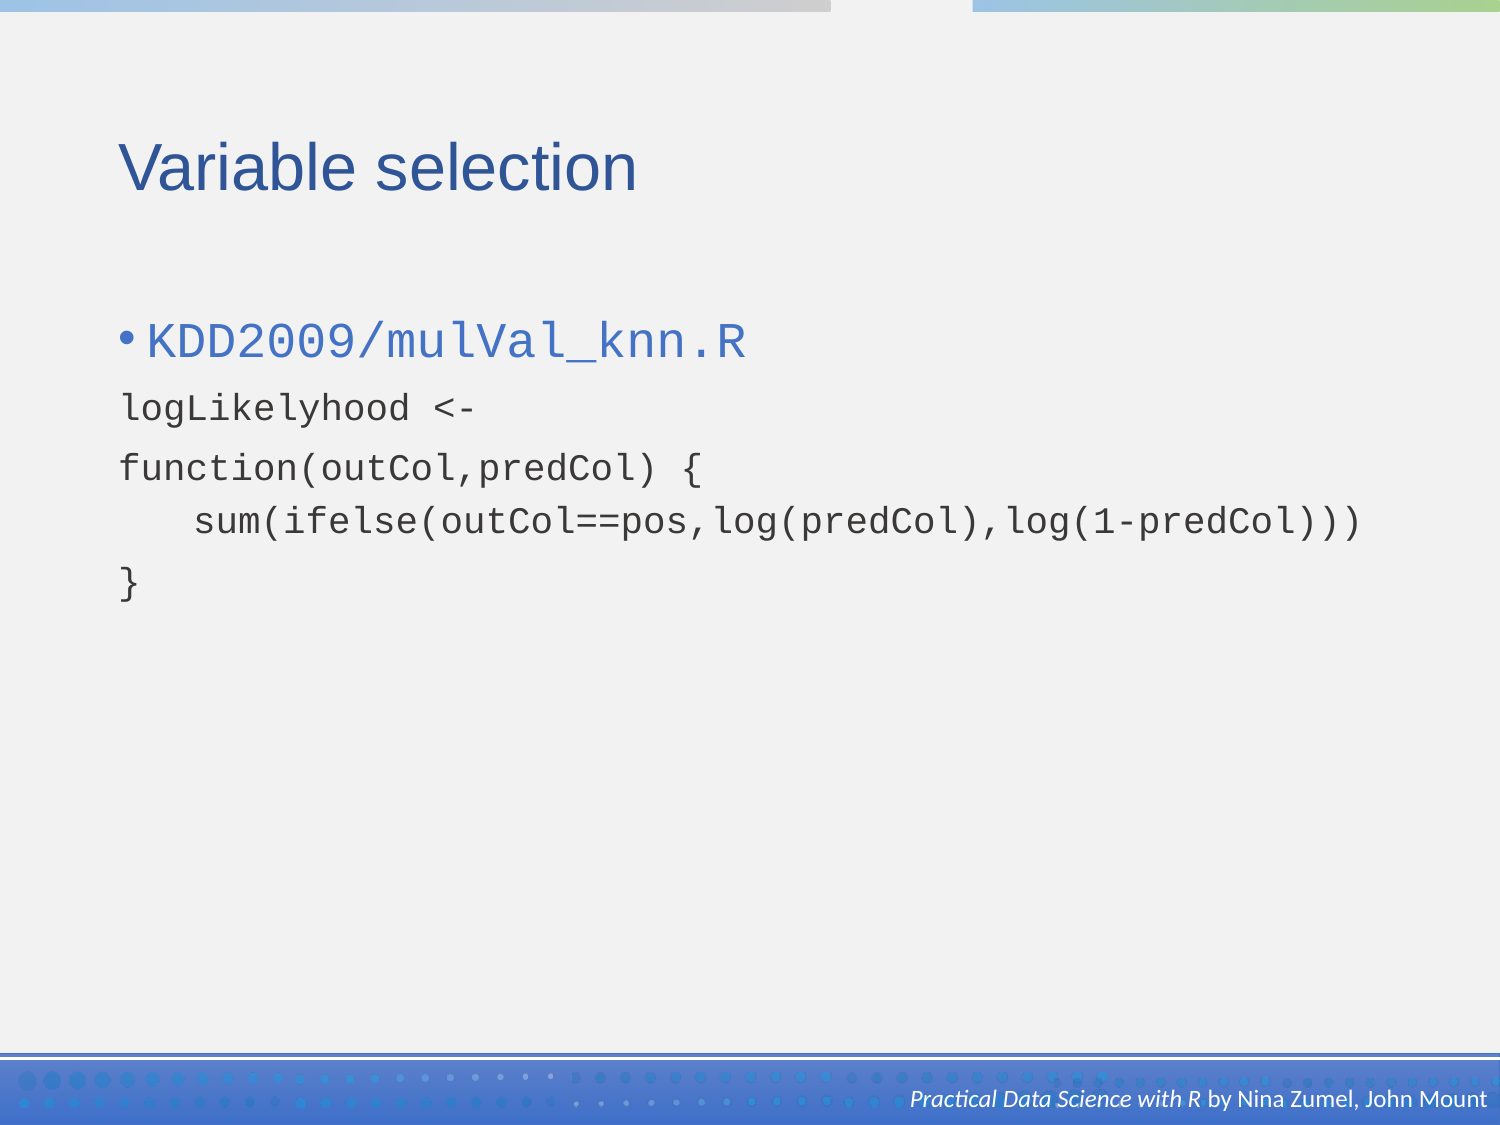

# Variable selection
KDD2009/mulVal_knn.R
logLikelyhood <-
function(outCol,predCol) {
sum(ifelse(outCol==pos,log(predCol),log(1-predCol)))
}
Practical Data Science with R by Nina Zumel, John Mount